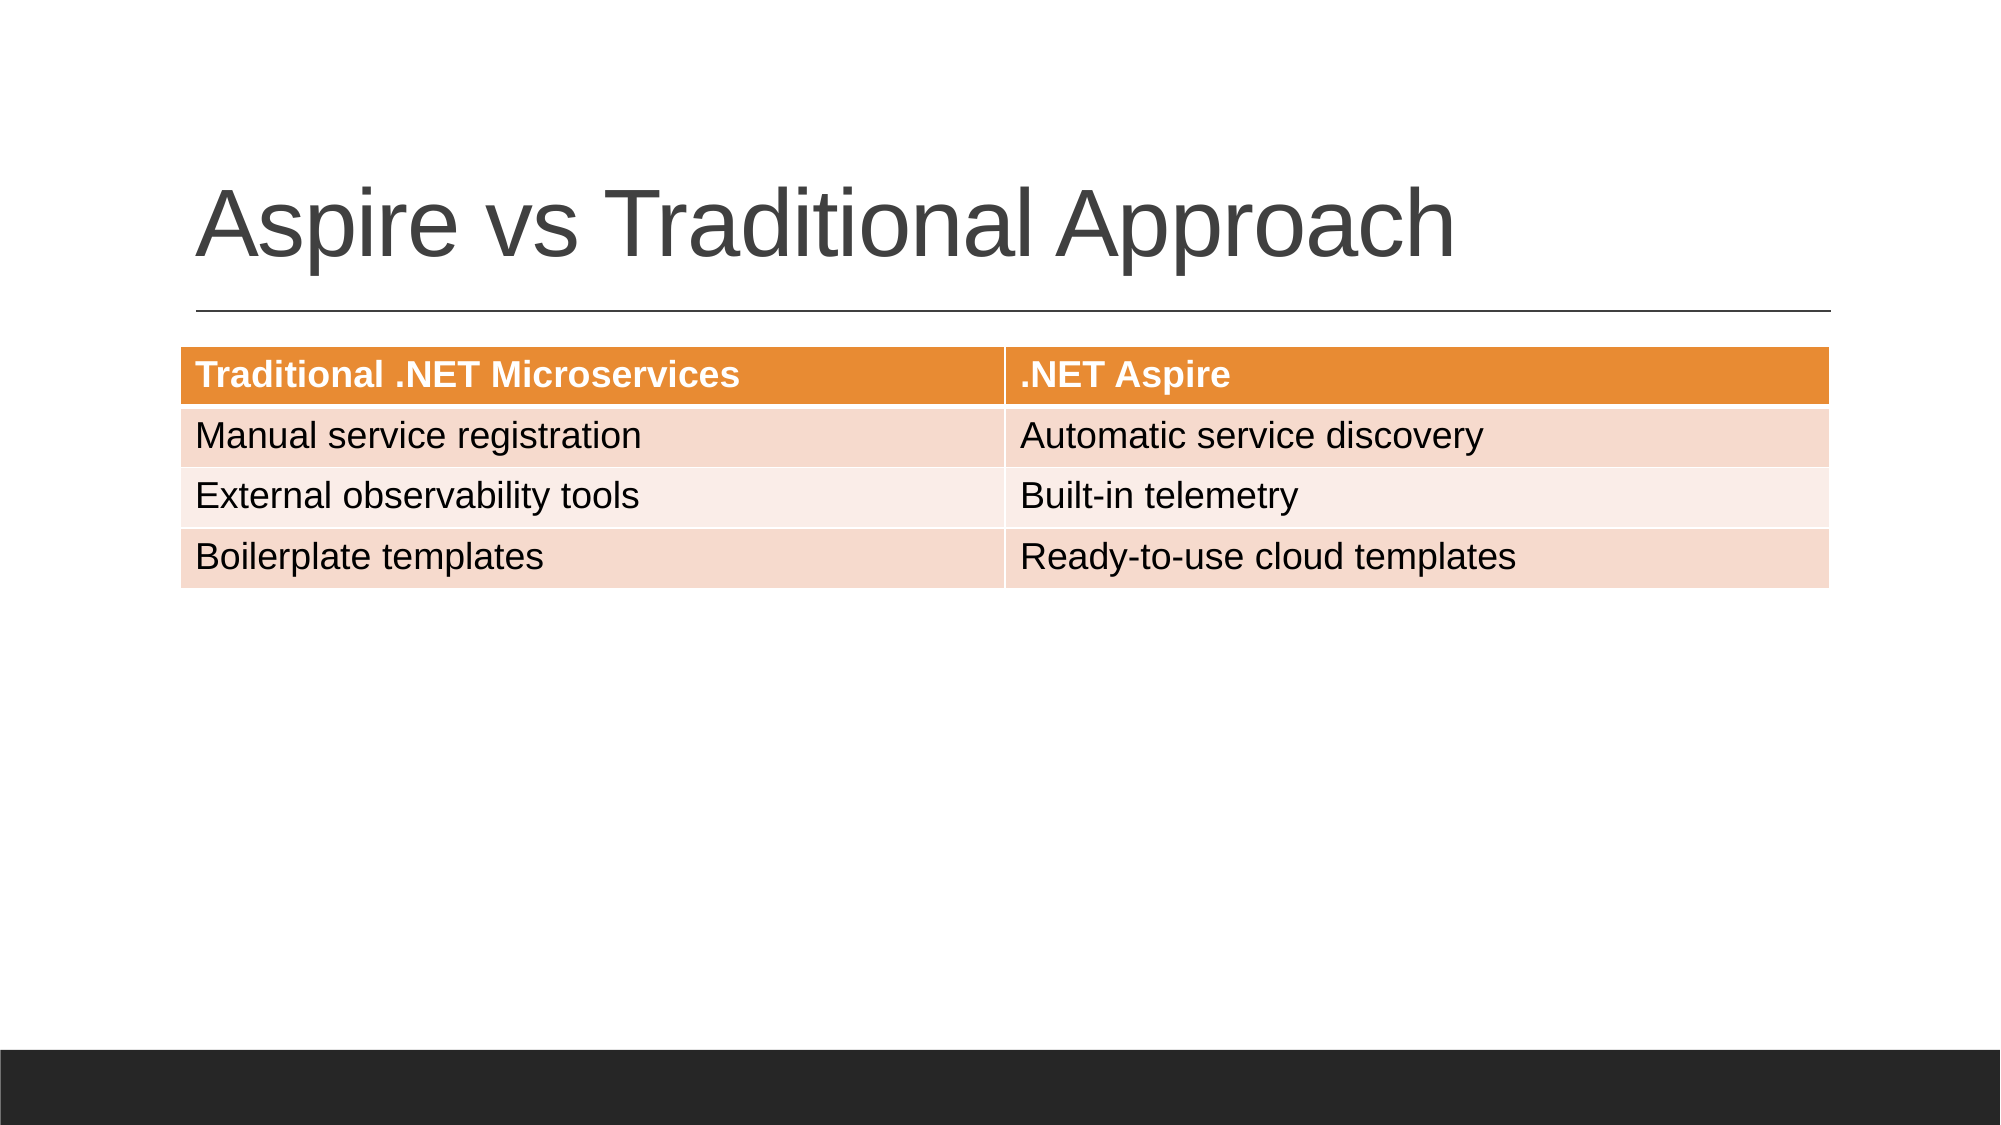

# Aspire vs Traditional Approach
| Traditional .NET Microservices | .NET Aspire |
| --- | --- |
| Manual service registration | Automatic service discovery |
| External observability tools | Built-in telemetry |
| Boilerplate templates | Ready-to-use cloud templates |